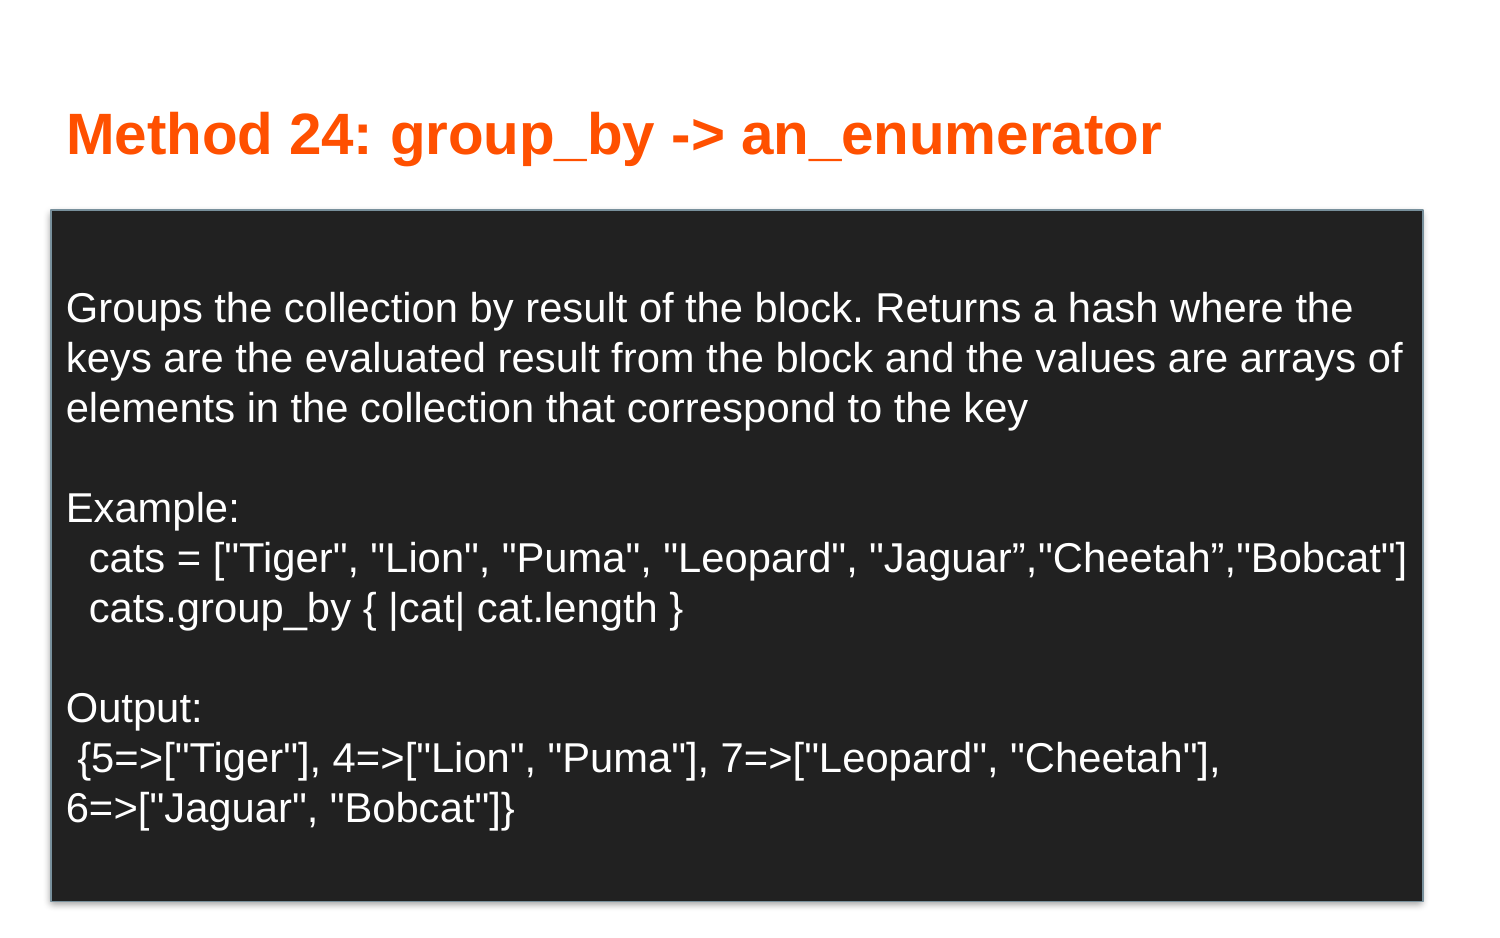

# Method 24: group_by -> an_enumerator
Groups the collection by result of the block. Returns a hash where the keys are the evaluated result from the block and the values are arrays of elements in the collection that correspond to the key

Example:
  cats = ["Tiger", "Lion", "Puma", "Leopard", "Jaguar”,"Cheetah”,"Bobcat"]
  cats.group_by { |cat| cat.length }

Output:
 {5=>["Tiger"], 4=>["Lion", "Puma"], 7=>["Leopard", "Cheetah"], 6=>["Jaguar", "Bobcat"]}